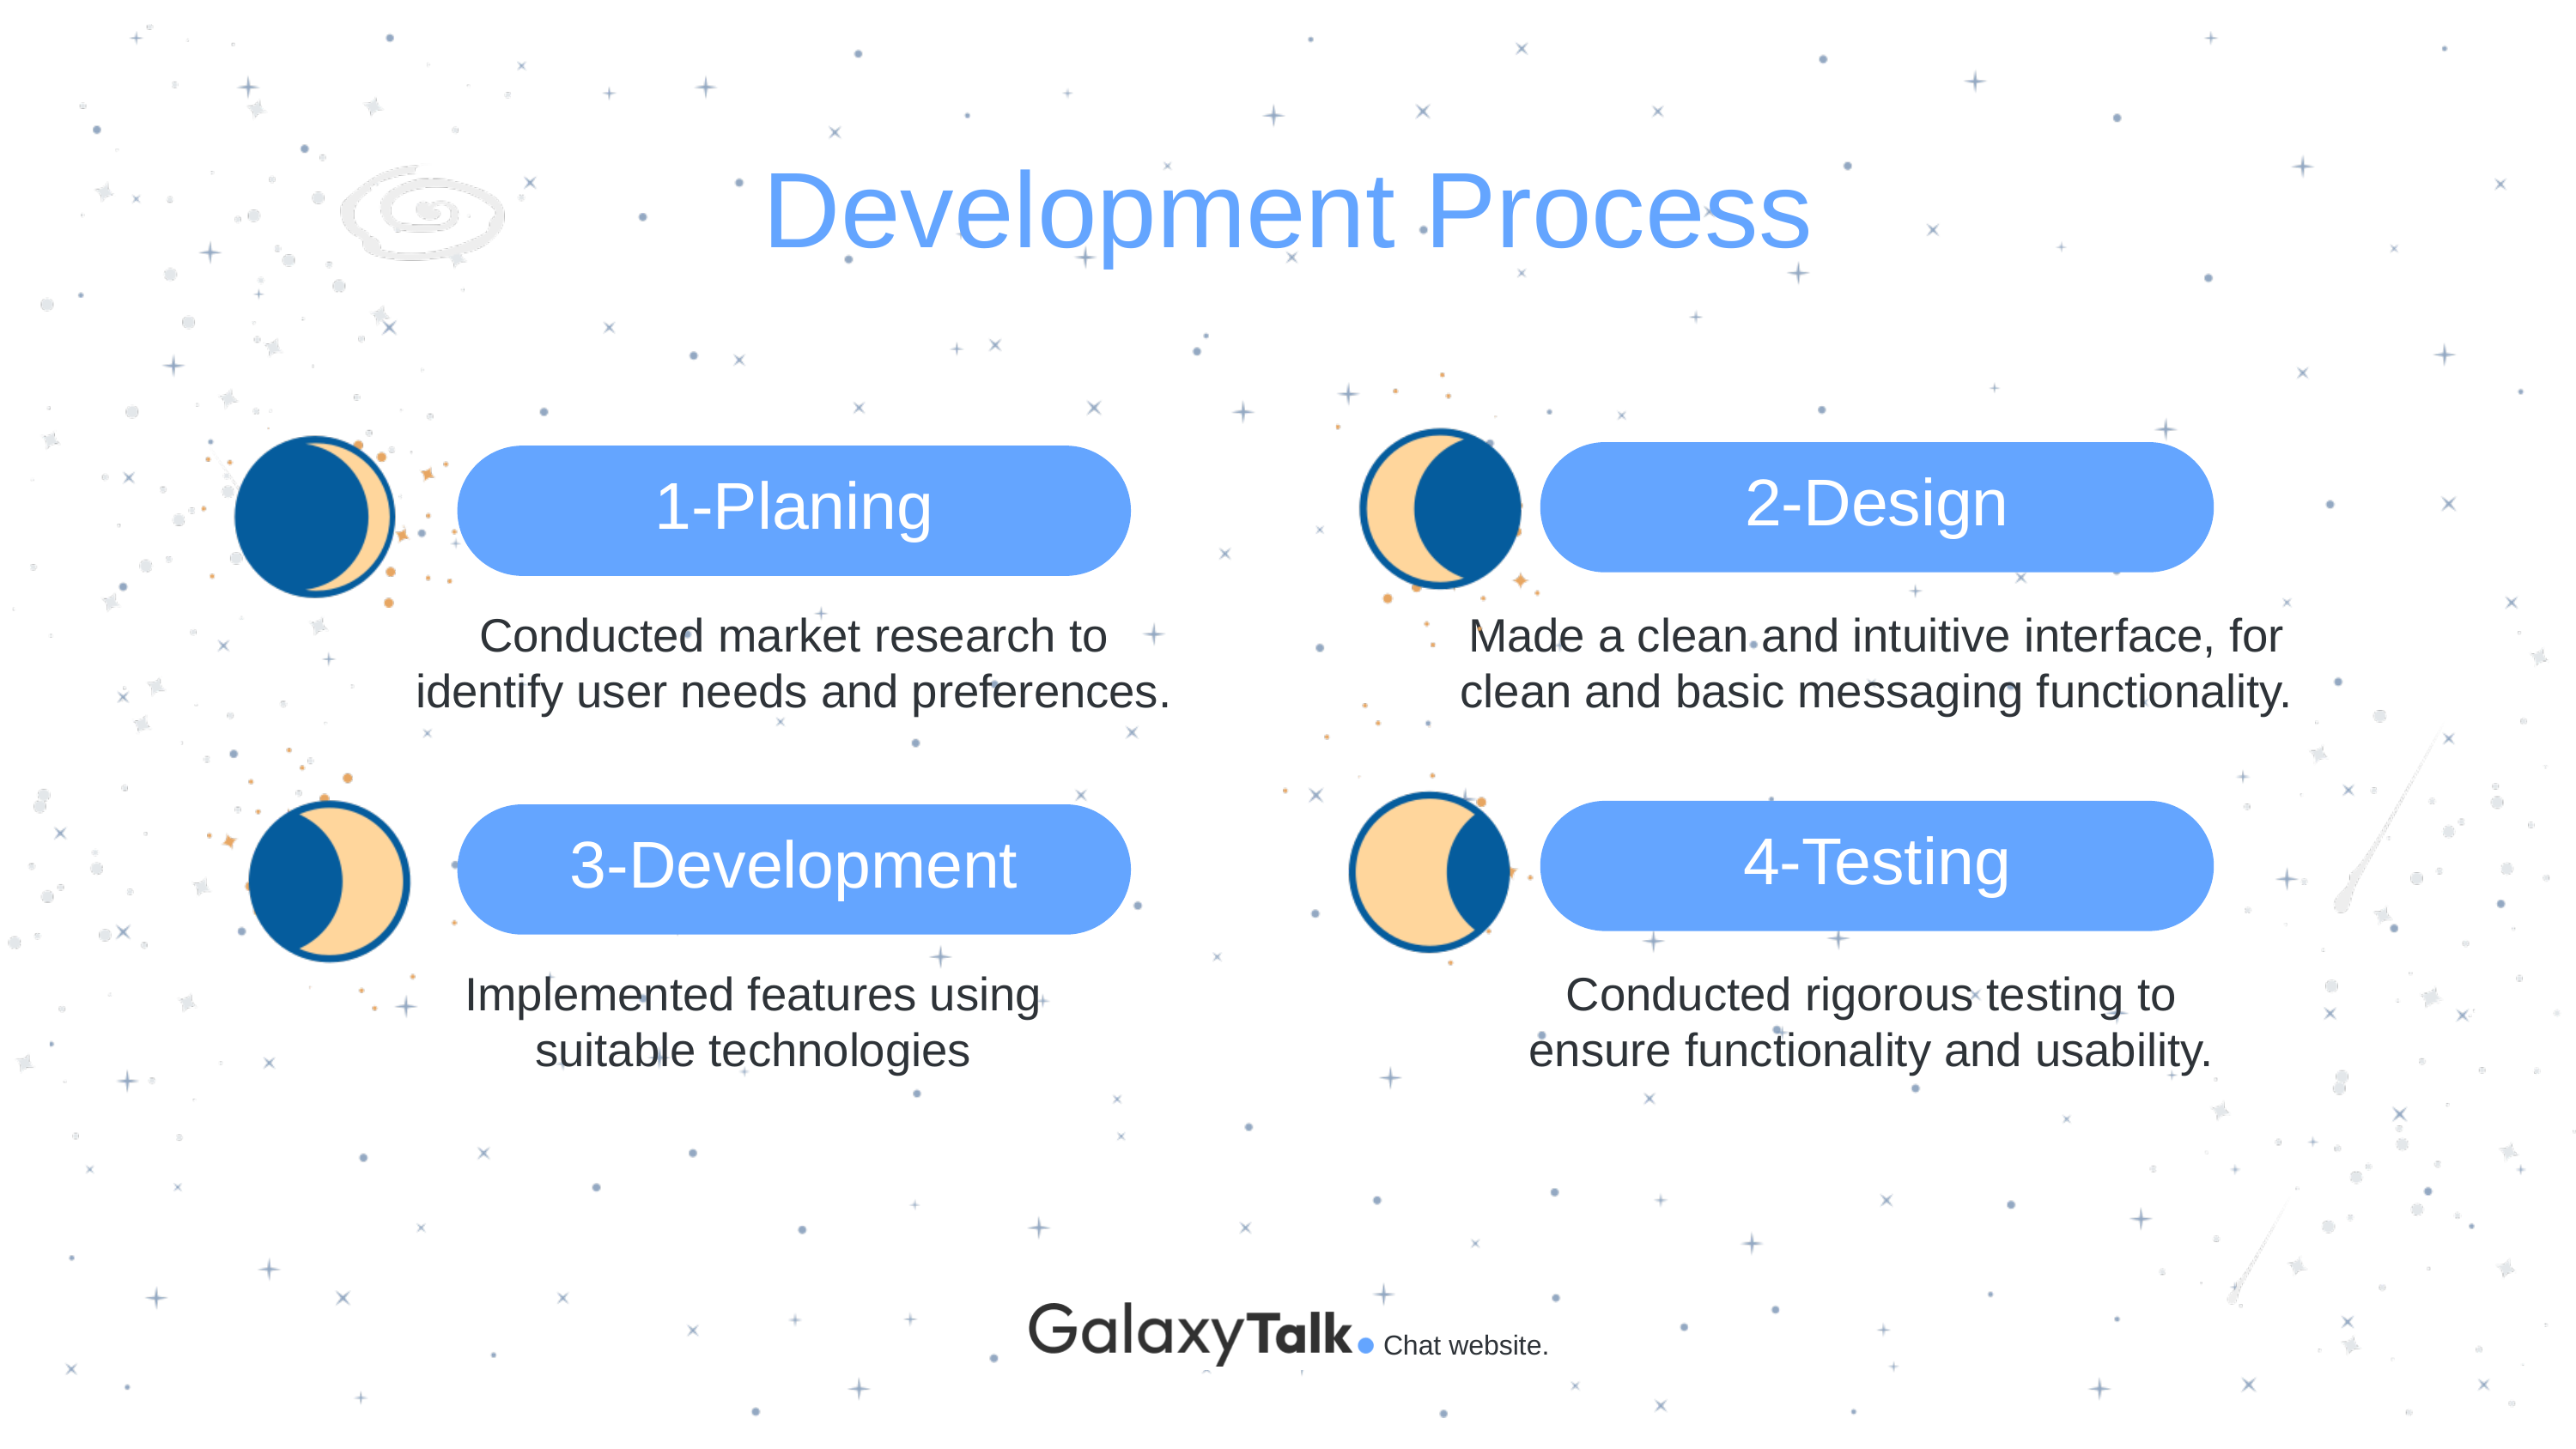

Development Process

02
2-Design
1-Planing
Conducted market research to identify user needs and preferences.
Made a clean and intuitive interface, for clean and basic messaging functionality.

4-Testing
3-Development
Implemented features using suitable technologies
Conducted rigorous testing to ensure functionality and usability.

Chat website.